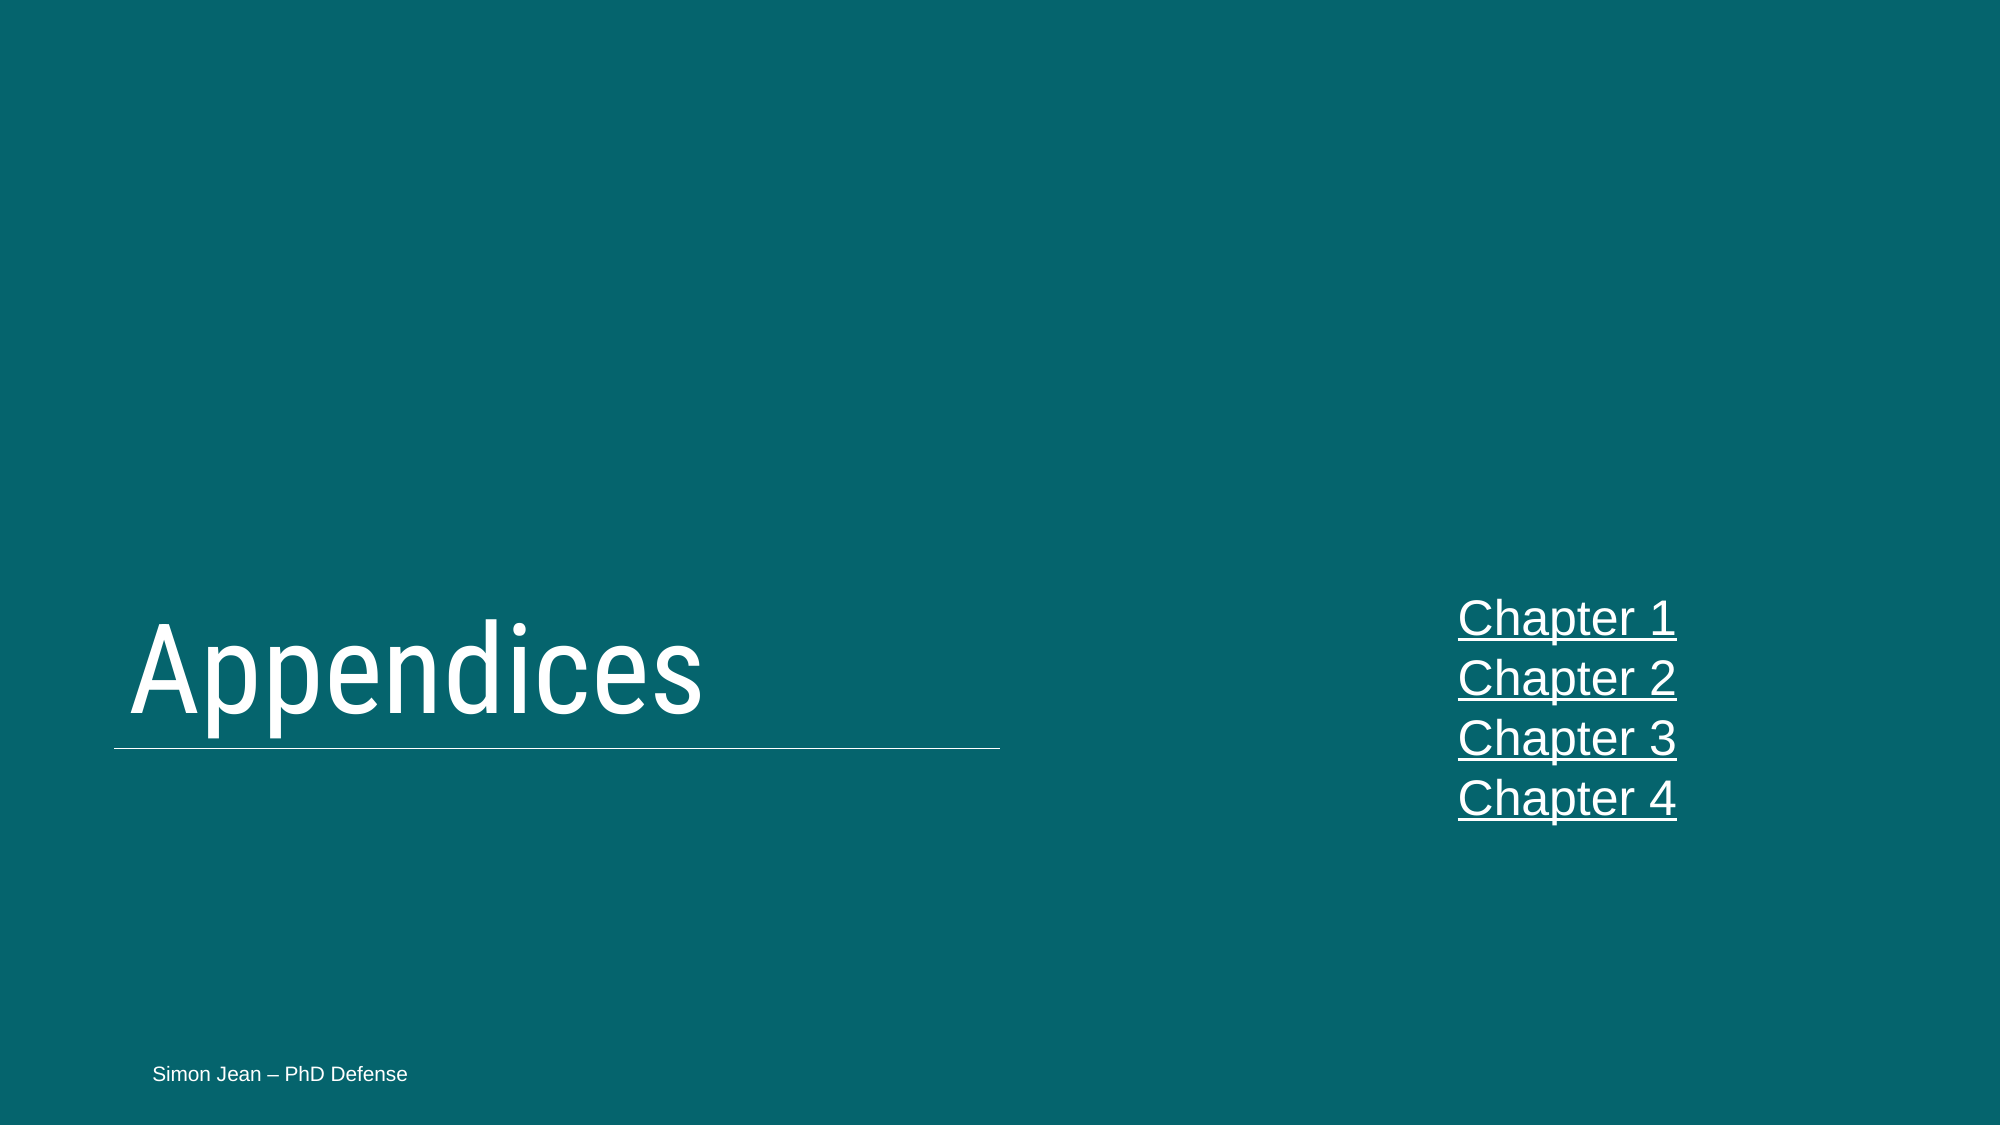

# Appendices
Chapter 1
Chapter 2
Chapter 3
Chapter 4

Simon Jean – PhD Defense